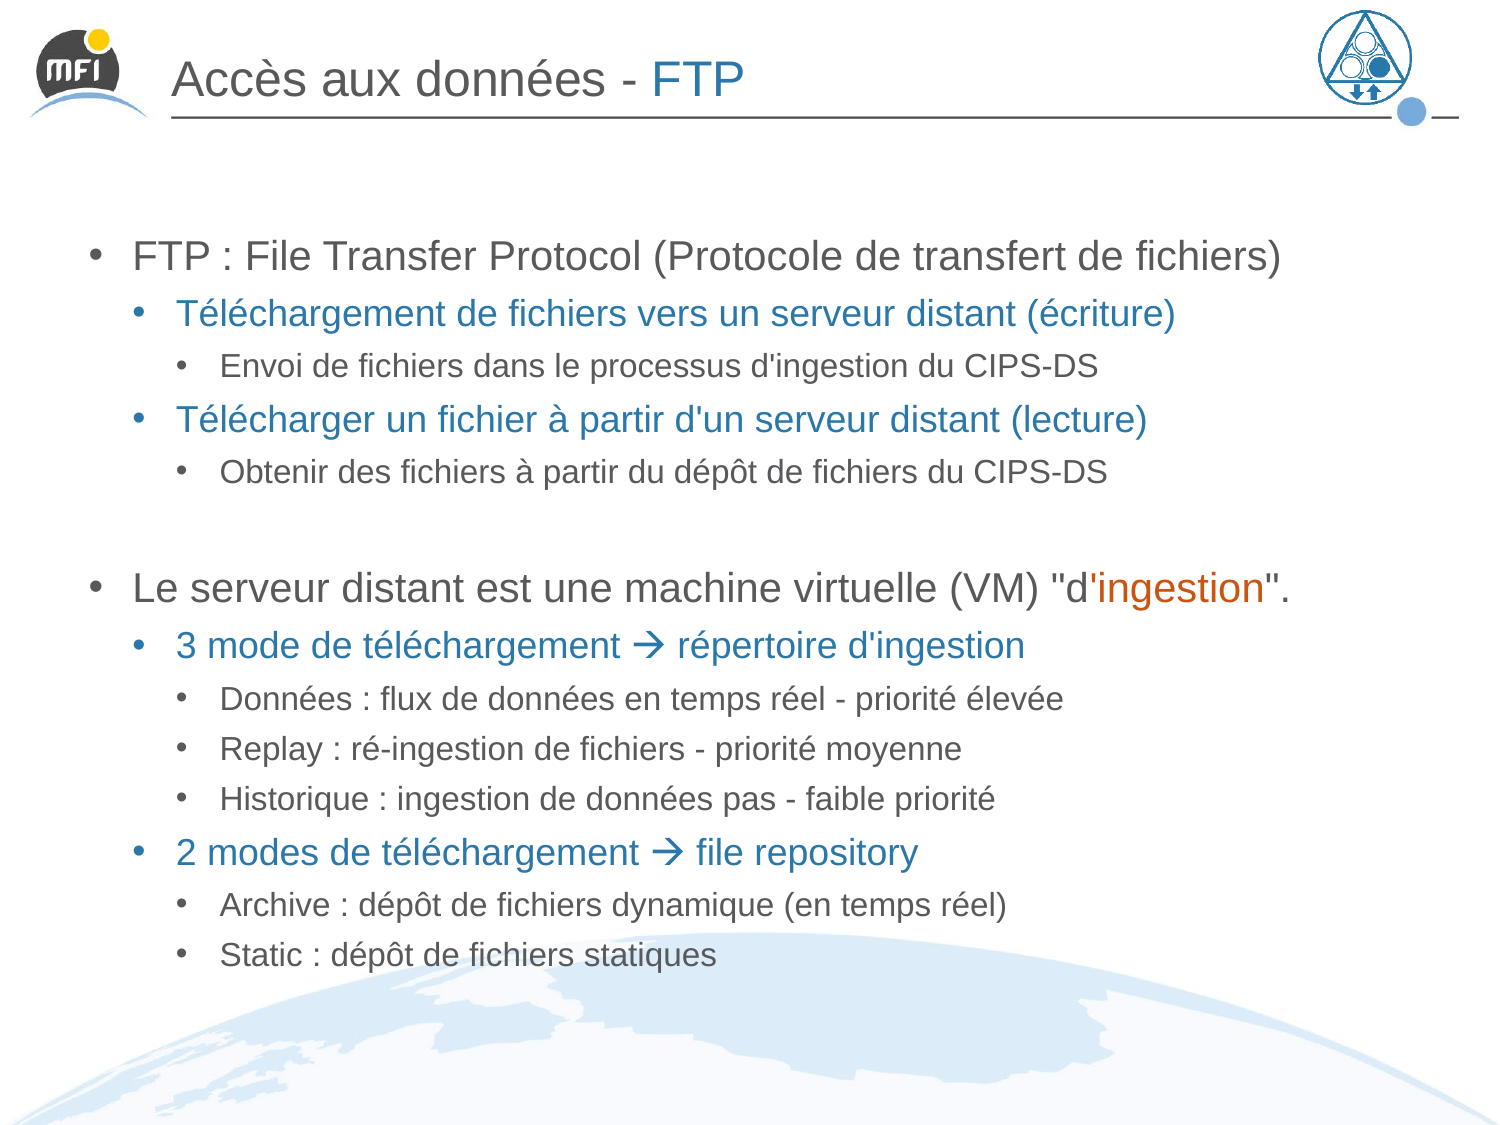

# Accès aux données - FTP

FTP : File Transfer Protocol (Protocole de transfert de fichiers)
Téléchargement de fichiers vers un serveur distant (écriture)
Envoi de fichiers dans le processus d'ingestion du CIPS-DS
Télécharger un fichier à partir d'un serveur distant (lecture)
Obtenir des fichiers à partir du dépôt de fichiers du CIPS-DS

Le serveur distant est une machine virtuelle (VM) "d'ingestion".
3 mode de téléchargement 🡪 répertoire d'ingestion
Données : flux de données en temps réel - priorité élevée
Replay : ré-ingestion de fichiers - priorité moyenne
Historique : ingestion de données pas - faible priorité
2 modes de téléchargement 🡪 file repository
Archive : dépôt de fichiers dynamique (en temps réel)
Static : dépôt de fichiers statiques